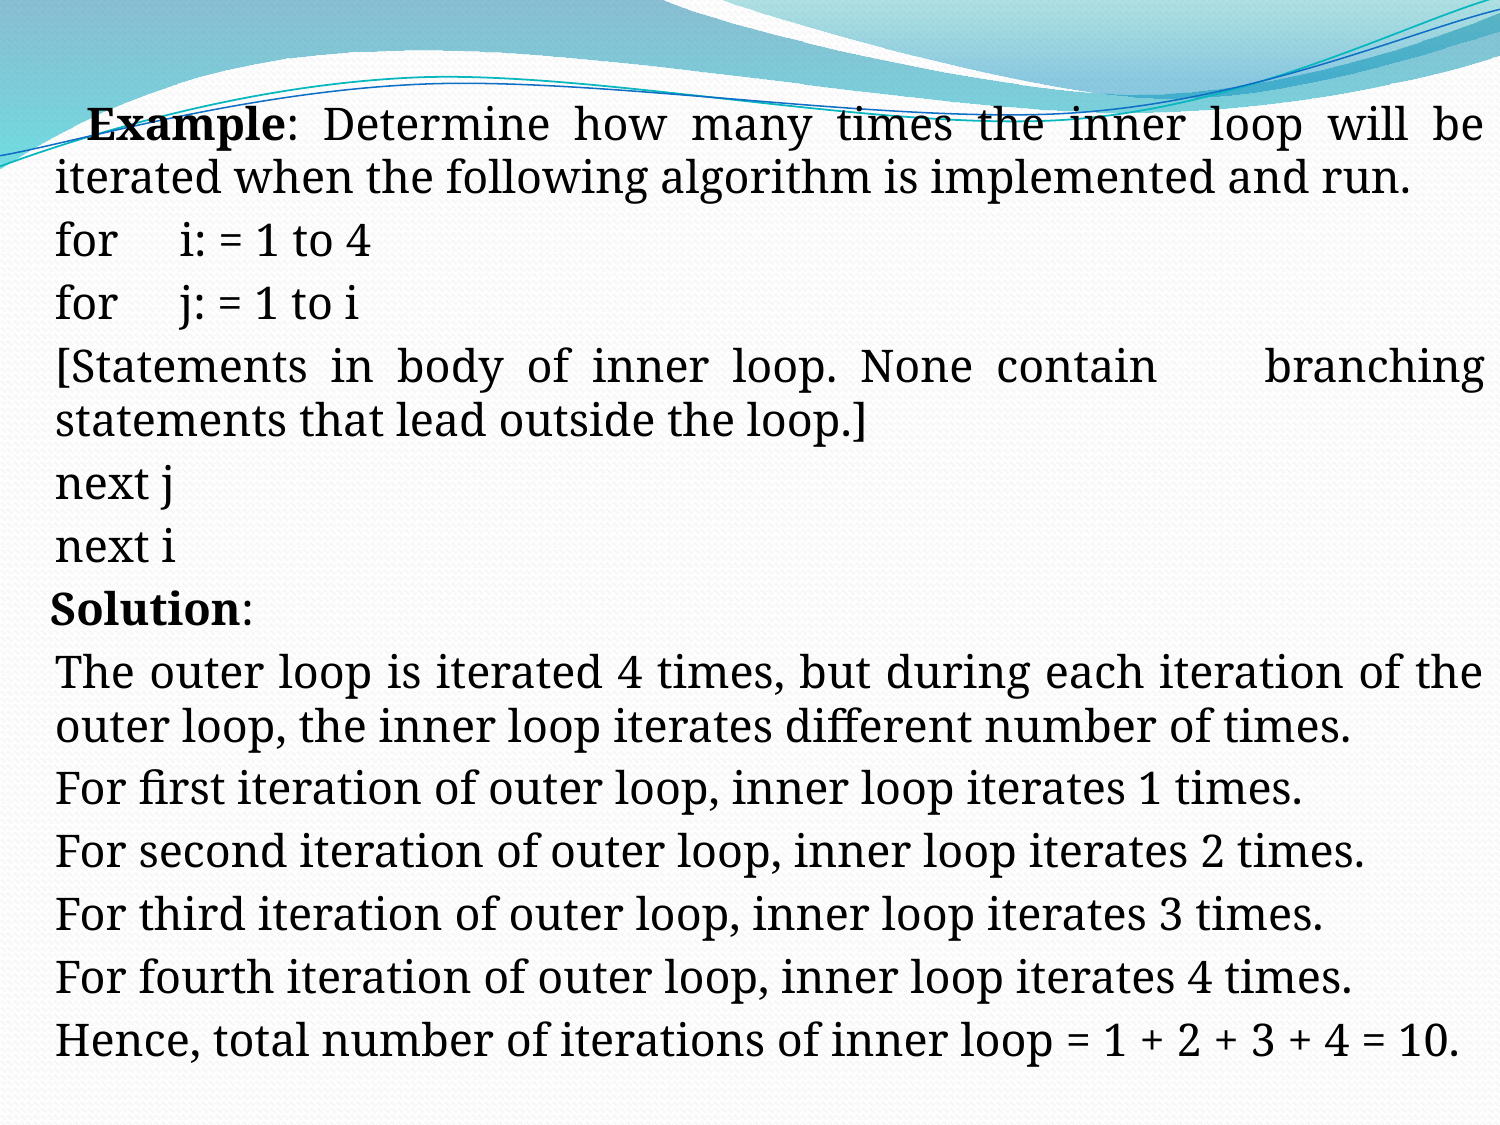

Example: Determine how many times the inner loop will be iterated when the following algorithm is implemented and run.
		for	i: = 1 to 4
		for 	j: = 1 to i
		[Statements in body of inner loop. None contain 	branching statements that lead outside the loop.]
		next j
		next i
   Solution:
	The outer loop is iterated 4 times, but during each iteration of the outer loop, the inner loop iterates different number of times.
	For first iteration of outer loop, inner loop iterates 1 times.
	For second iteration of outer loop, inner loop iterates 2 times.
	For third iteration of outer loop, inner loop iterates 3 times.
	For fourth iteration of outer loop, inner loop iterates 4 times.
	Hence, total number of iterations of inner loop = 1 + 2 + 3 + 4 = 10.